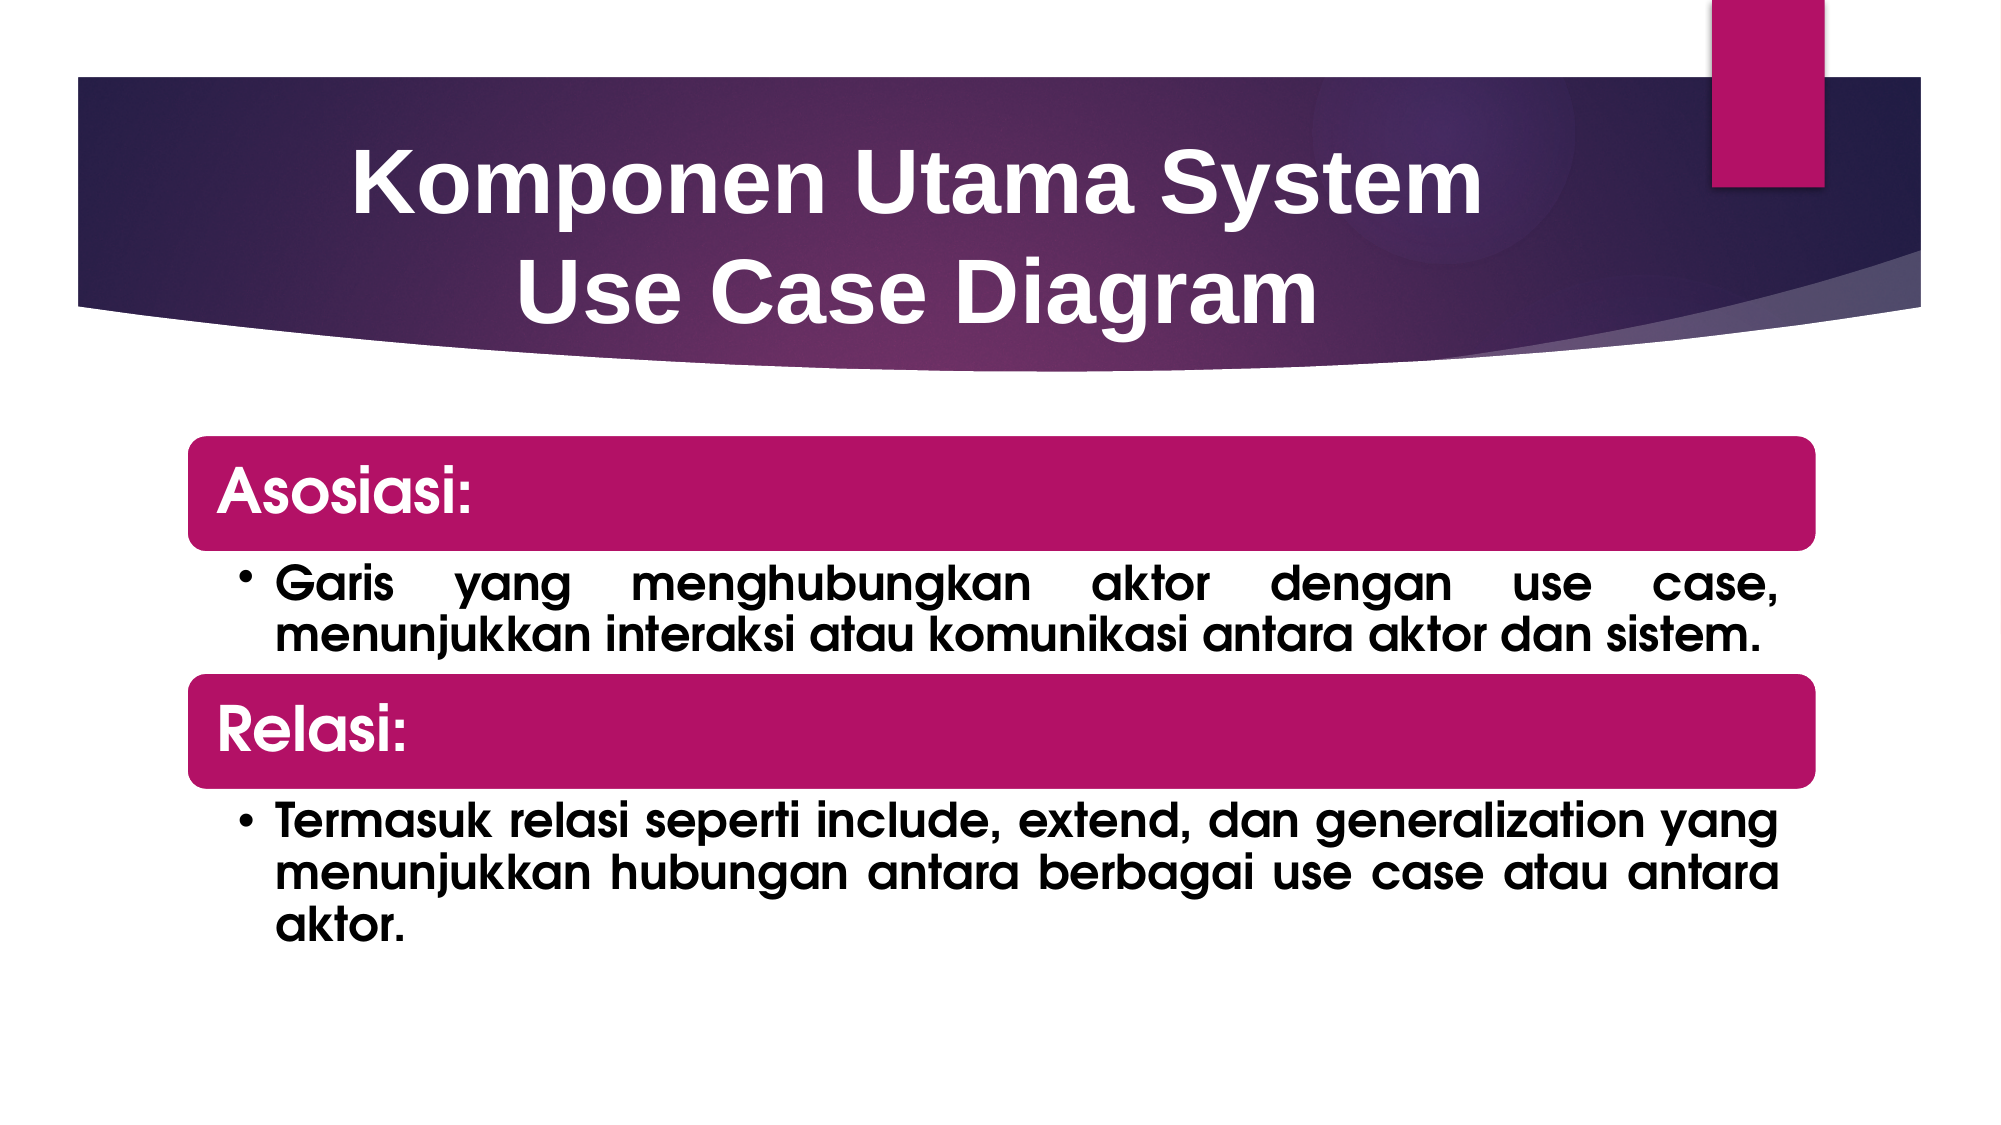

Komponen Utama System Use Case Diagram
Asosiasi:
Garis yang menghubungkan aktor dengan use case, menunjukkan interaksi atau komunikasi antara aktor dan sistem.
Relasi:
Termasuk relasi seperti include, extend, dan generalization yang menunjukkan hubungan antara berbagai use case atau antara aktor.